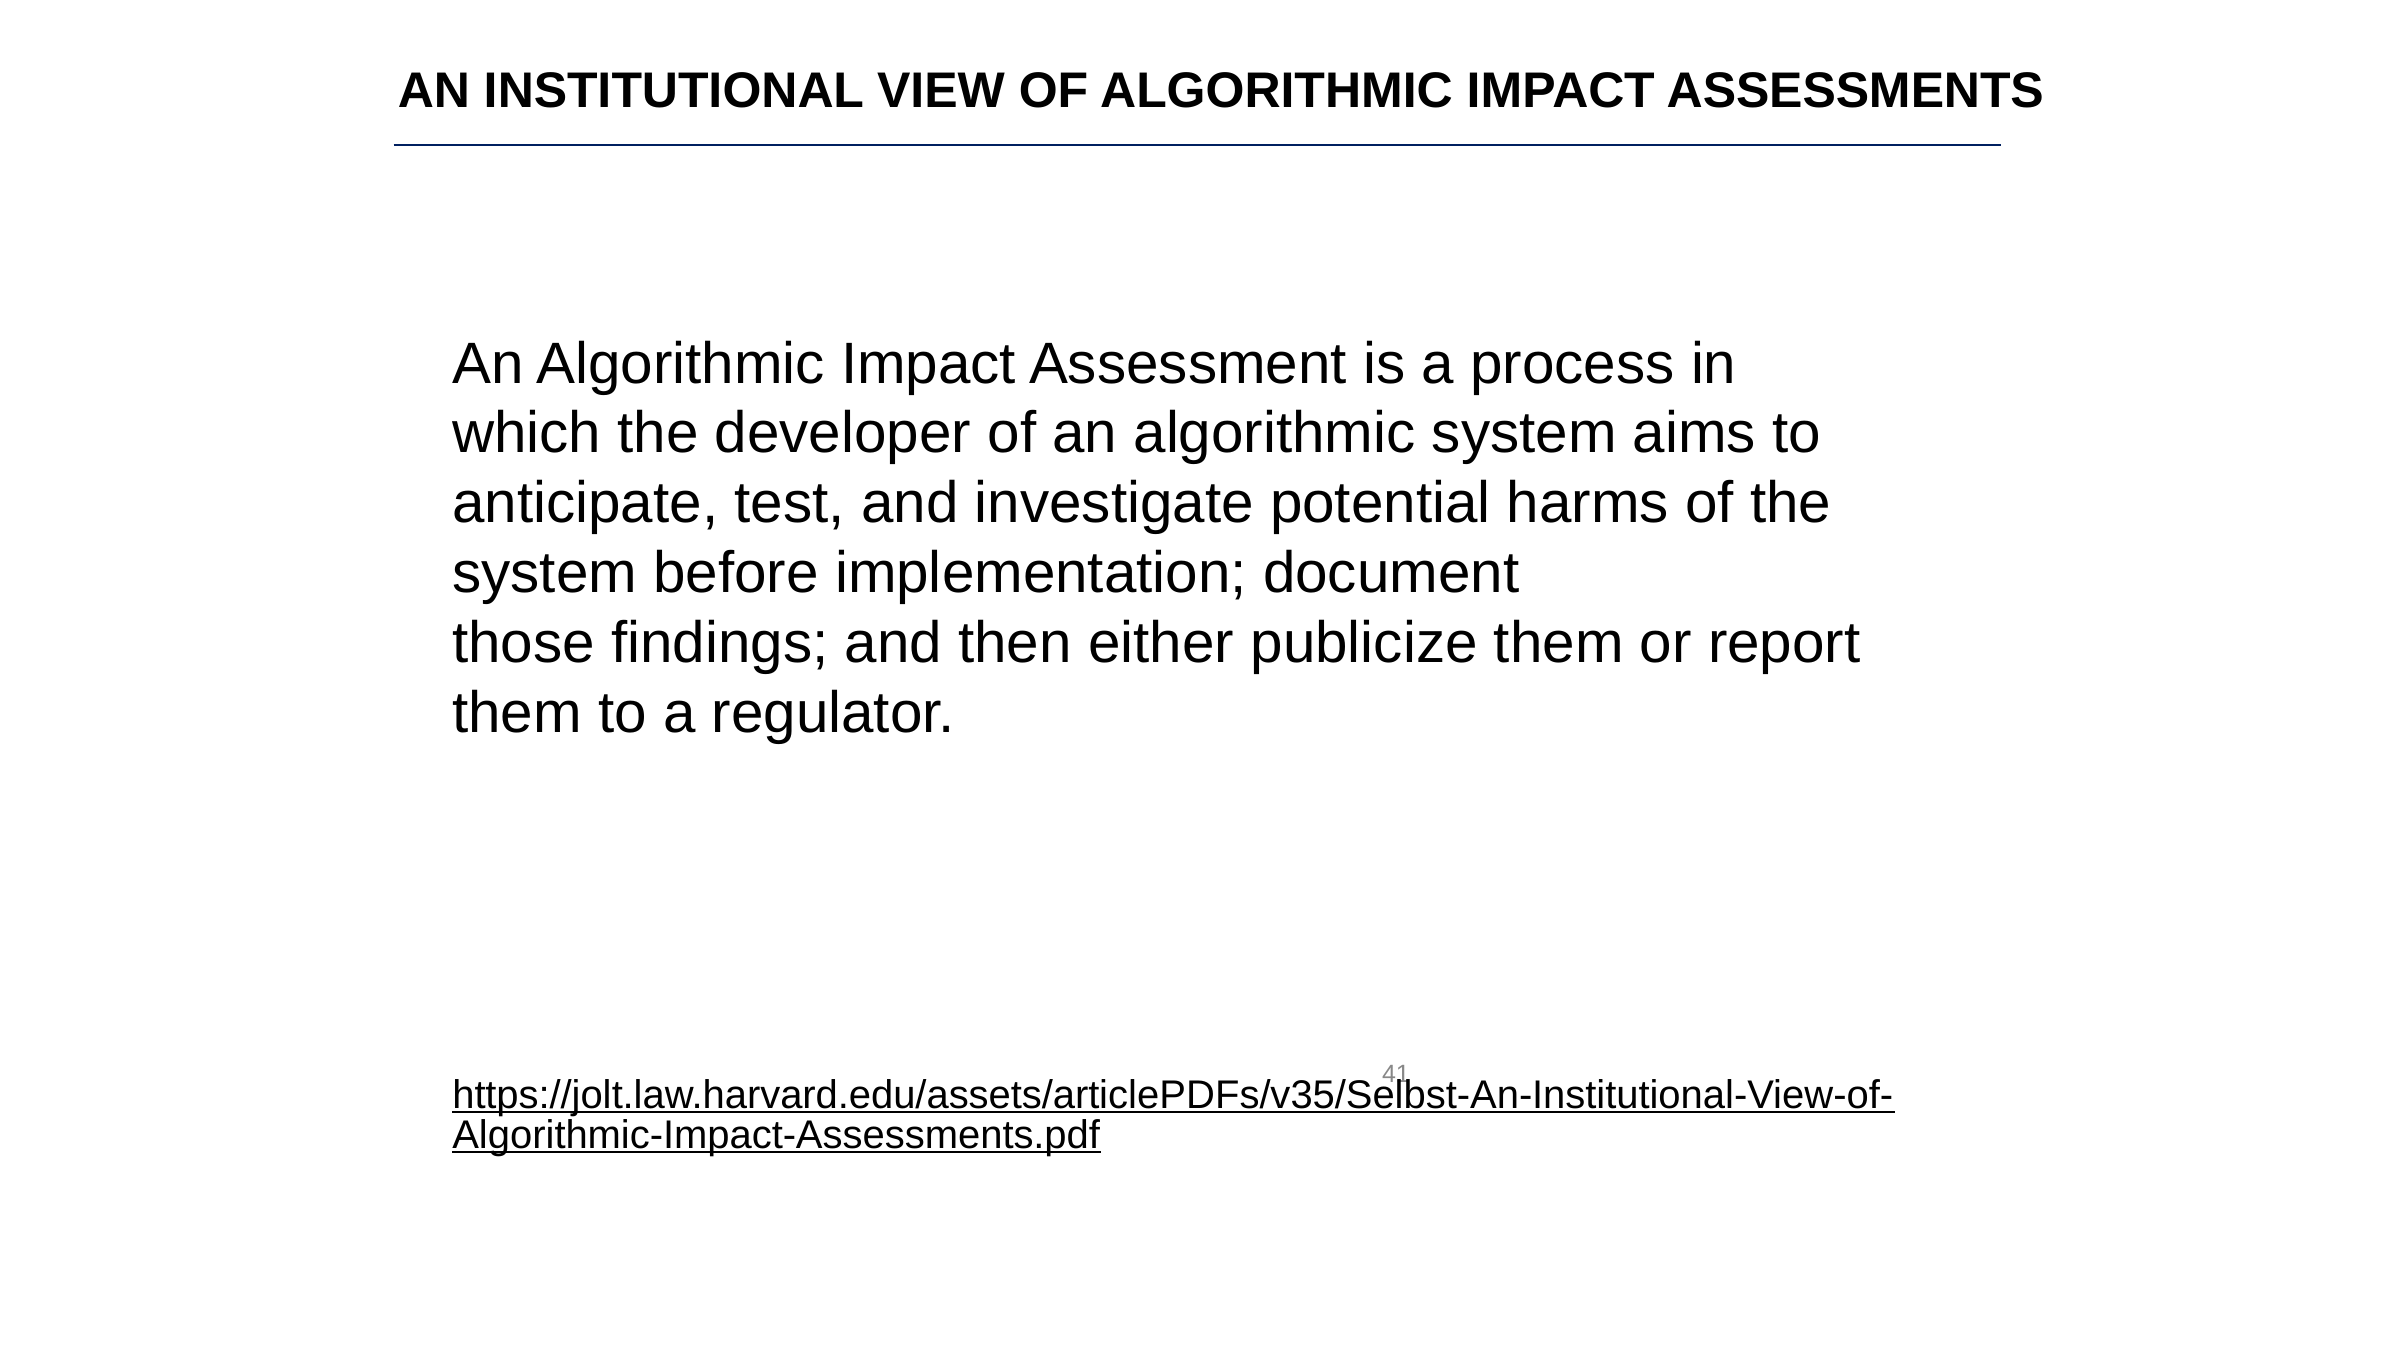

AN INSTITUTIONAL VIEW OF ALGORITHMIC IMPACT ASSESSMENTS

An Algorithmic Impact Assessment is a process in which the developer of an algorithmic system aims to anticipate, test, and investigate potential harms of the system before implementation; document
those findings; and then either publicize them or report them to a regulator.
41
https://jolt.law.harvard.edu/assets/articlePDFs/v35/Selbst-An-Institutional-View-of-Algorithmic-Impact-Assessments.pdf